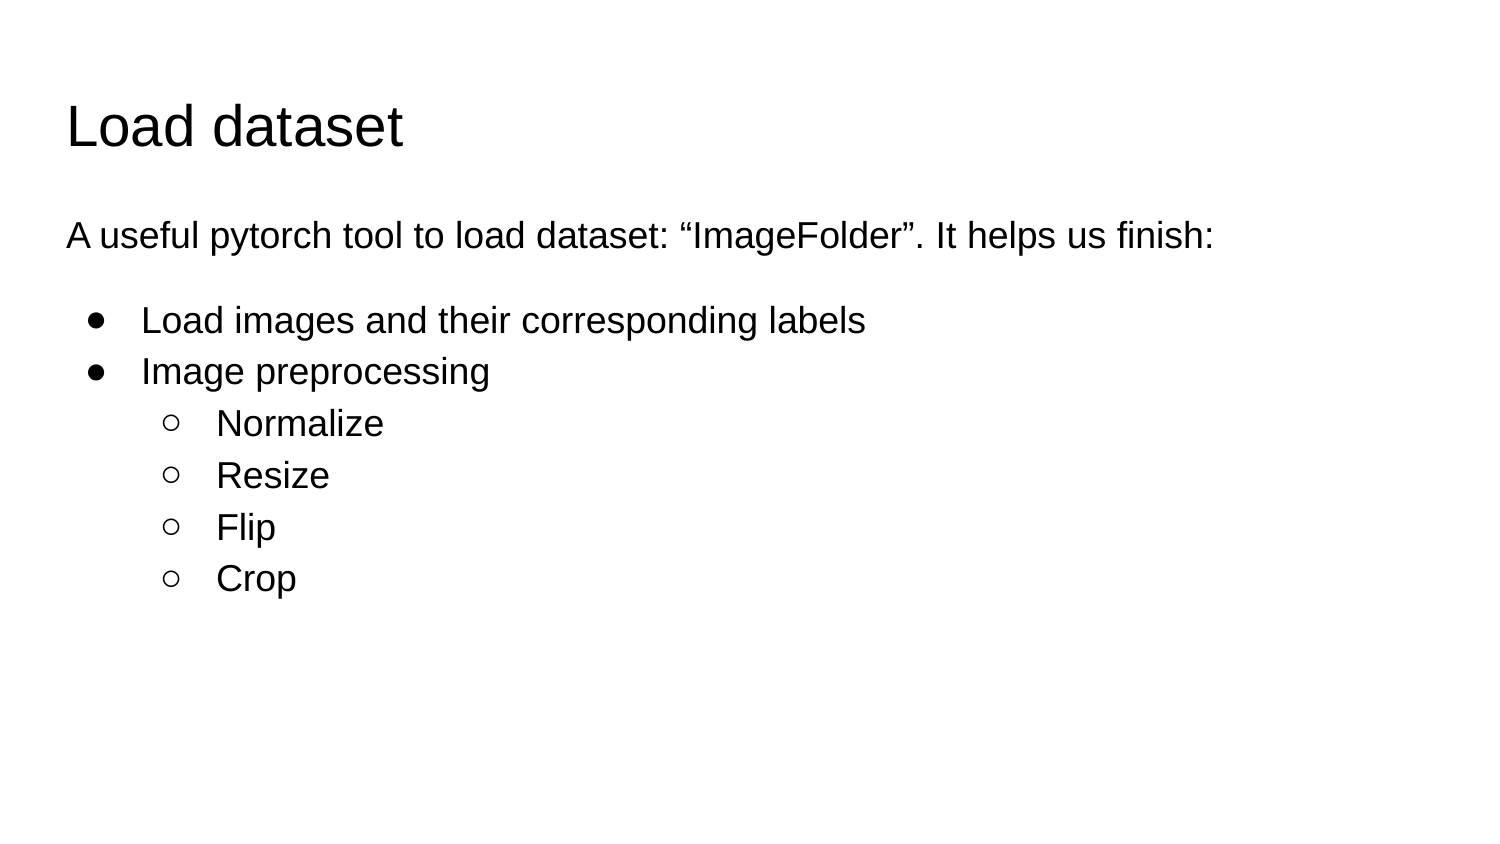

# Load dataset
A useful pytorch tool to load dataset: “ImageFolder”. It helps us finish:
Load images and their corresponding labels
Image preprocessing
Normalize
Resize
Flip
Crop